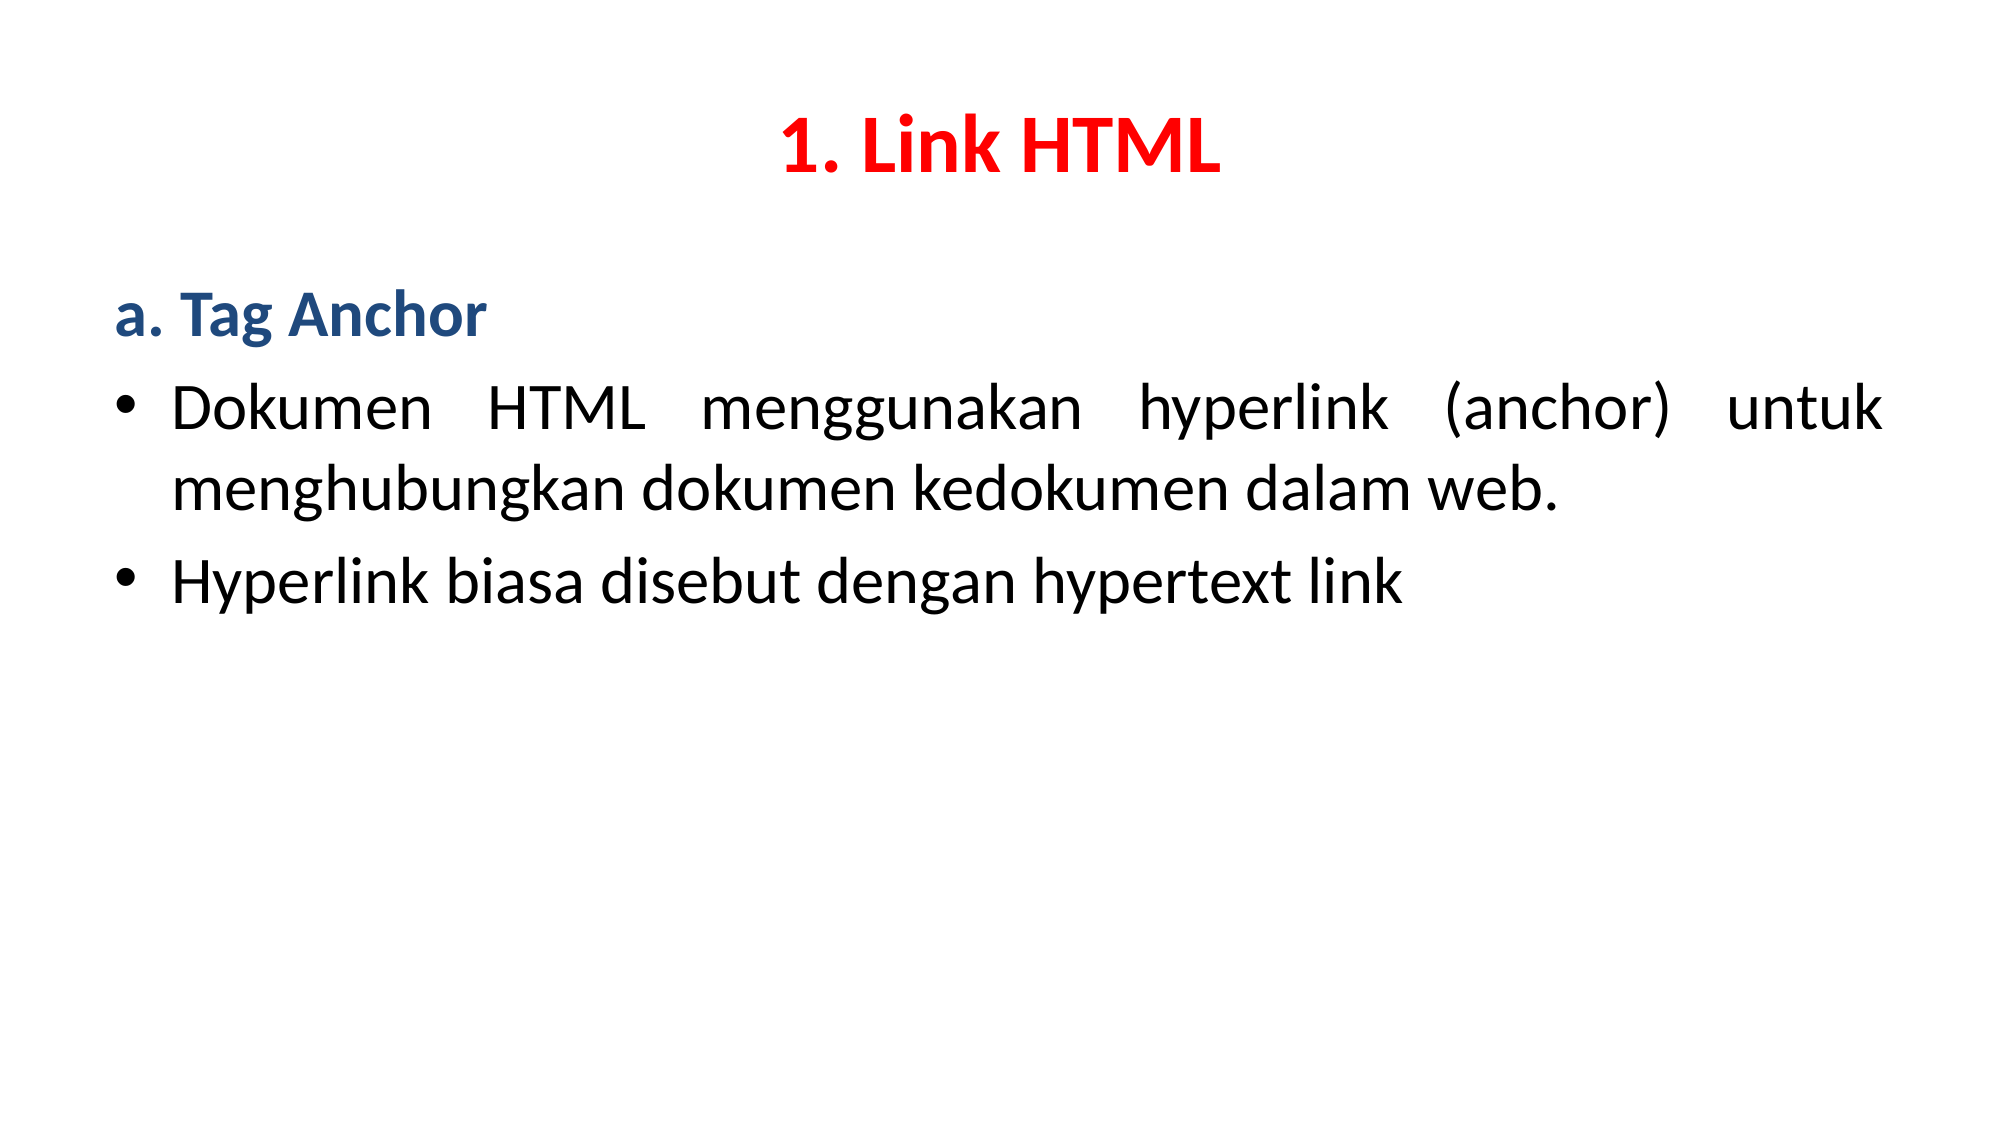

# 1. Link HTML
a. Tag Anchor
Dokumen HTML menggunakan hyperlink (anchor) untuk menghubungkan dokumen kedokumen dalam web.
Hyperlink biasa disebut dengan hypertext link